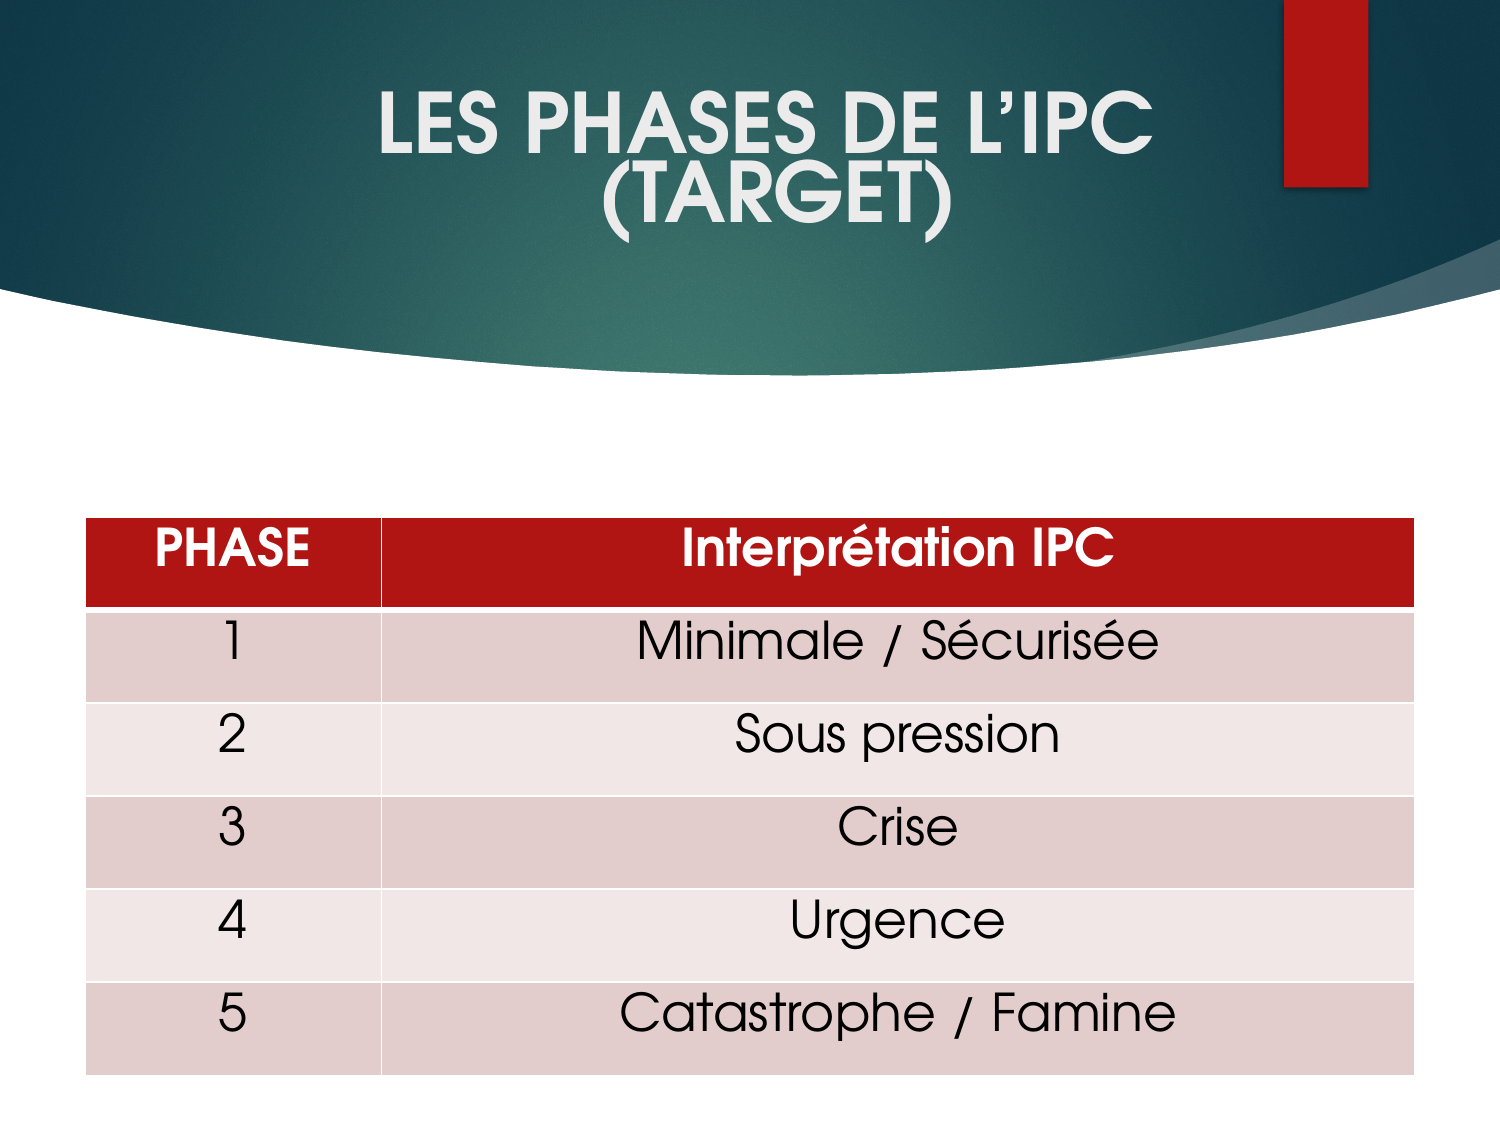

LES PHASES DE L’IPC
 (TARGET)

| PHASE | Interprétation IPC |
| --- | --- |
| 1 | Minimale / Sécurisée |
| 2 | Sous pression |
| 3 | Crise |
| 4 | Urgence |
| 5 | Catastrophe / Famine |